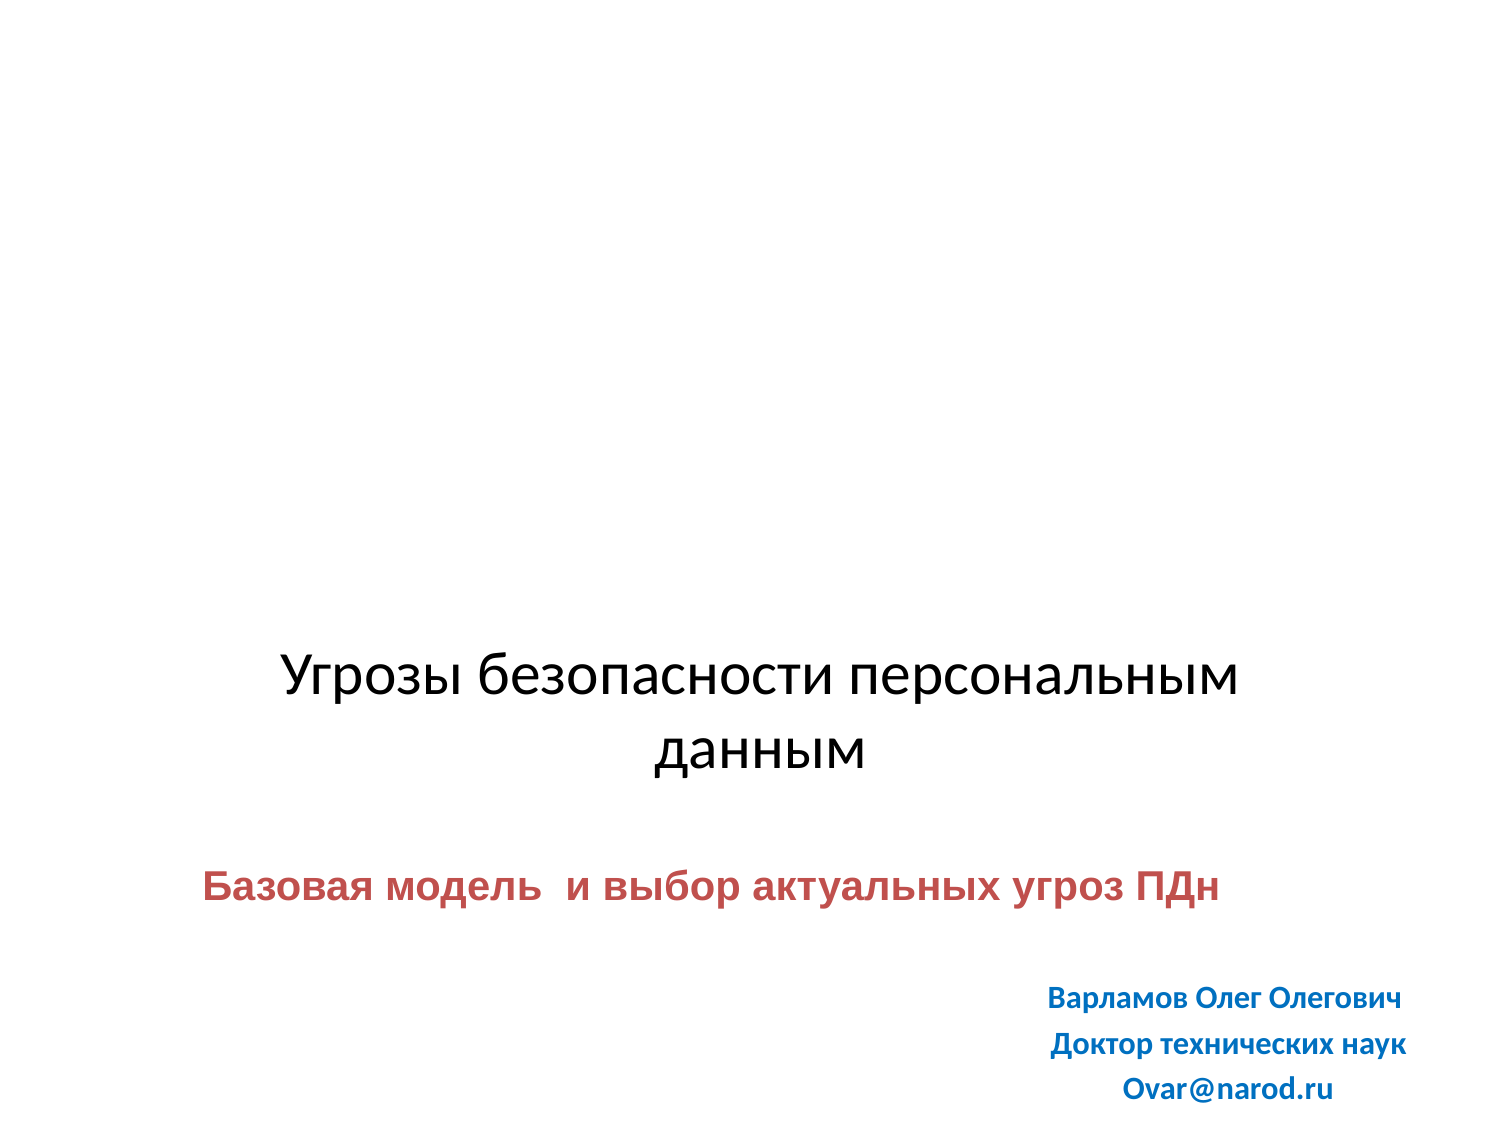

# Угрозы безопасности персональным данным
Базовая модель  и выбор актуальных угроз ПДн
Варламов Олег Олегович
Доктор технических наук
Ovar@narod.ru